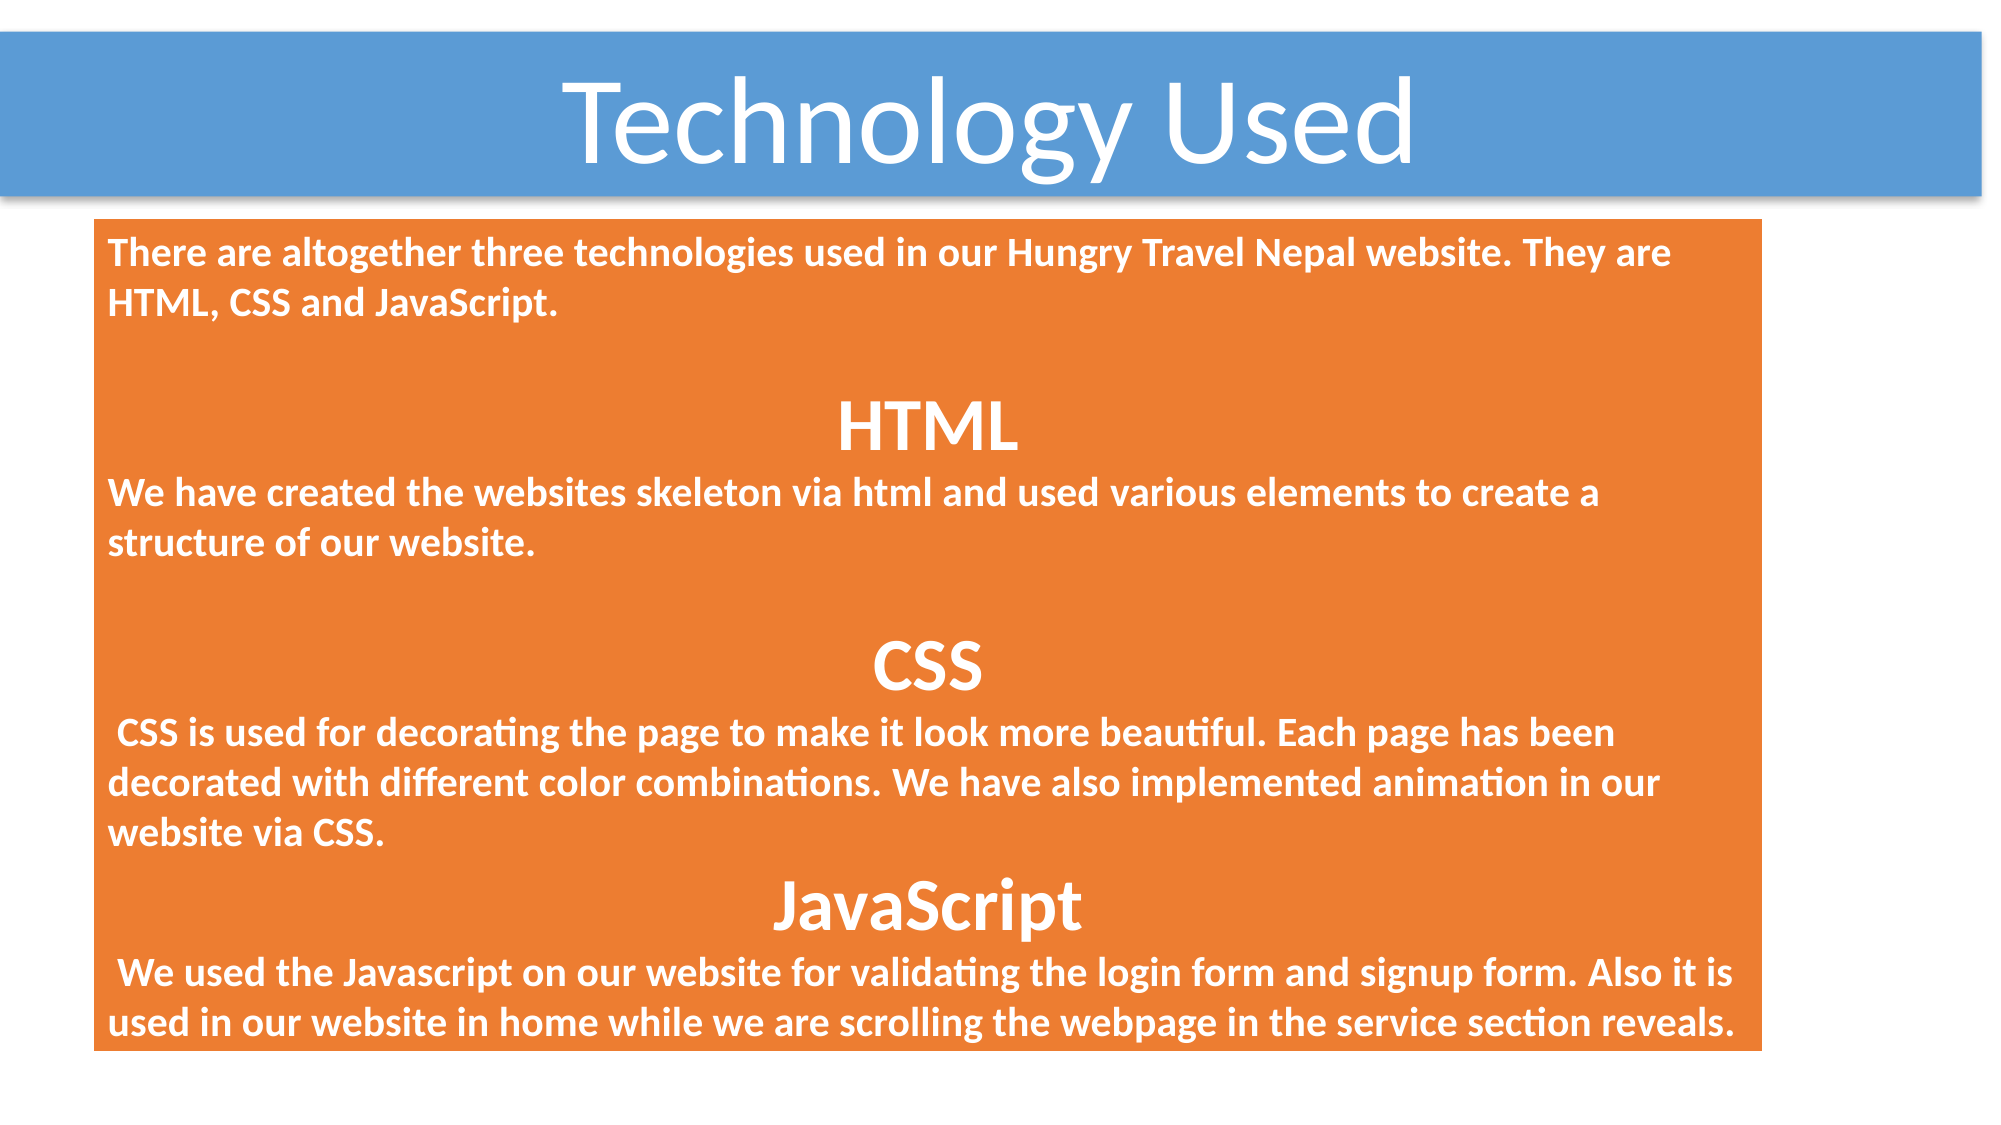

Technology Used
There are altogether three technologies used in our Hungry Travel Nepal website. They are HTML, CSS and JavaScript.

HTML
We have created the websites skeleton via html and used various elements to create a structure of our website.

CSS
 CSS is used for decorating the page to make it look more beautiful. Each page has been decorated with different color combinations. We have also implemented animation in our website via CSS.
JavaScript
 We used the Javascript on our website for validating the login form and signup form. Also it is used in our website in home while we are scrolling the webpage in the service section reveals.